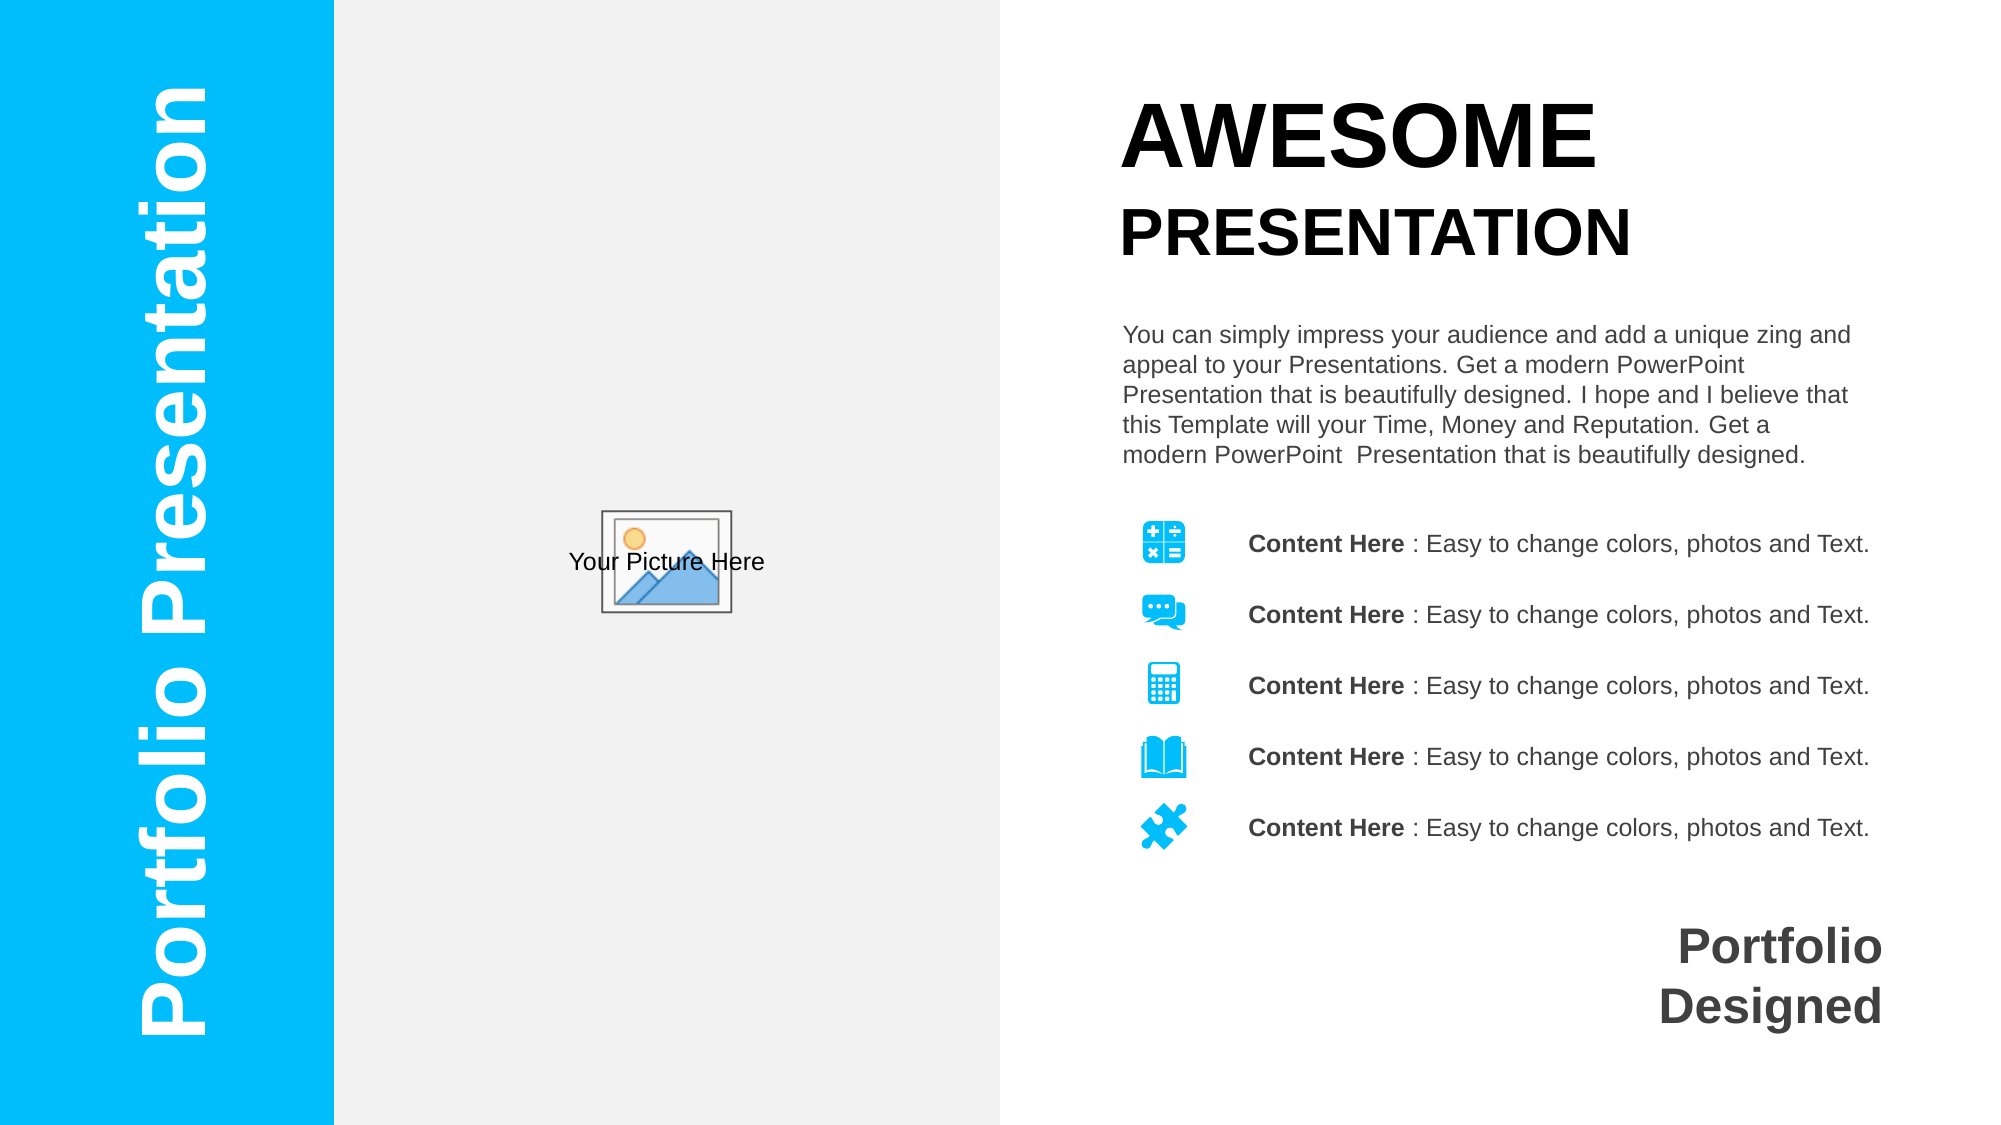

AWESOME
PRESENTATION
You can simply impress your audience and add a unique zing and appeal to your Presentations. Get a modern PowerPoint  Presentation that is beautifully designed. I hope and I believe that this Template will your Time, Money and Reputation. Get a modern PowerPoint  Presentation that is beautifully designed.
Portfolio Presentation
Content Here : Easy to change colors, photos and Text.

Content Here : Easy to change colors, photos and Text.

Content Here : Easy to change colors, photos and Text.
Content Here : Easy to change colors, photos and Text.

Content Here : Easy to change colors, photos and Text.
Portfolio Designed